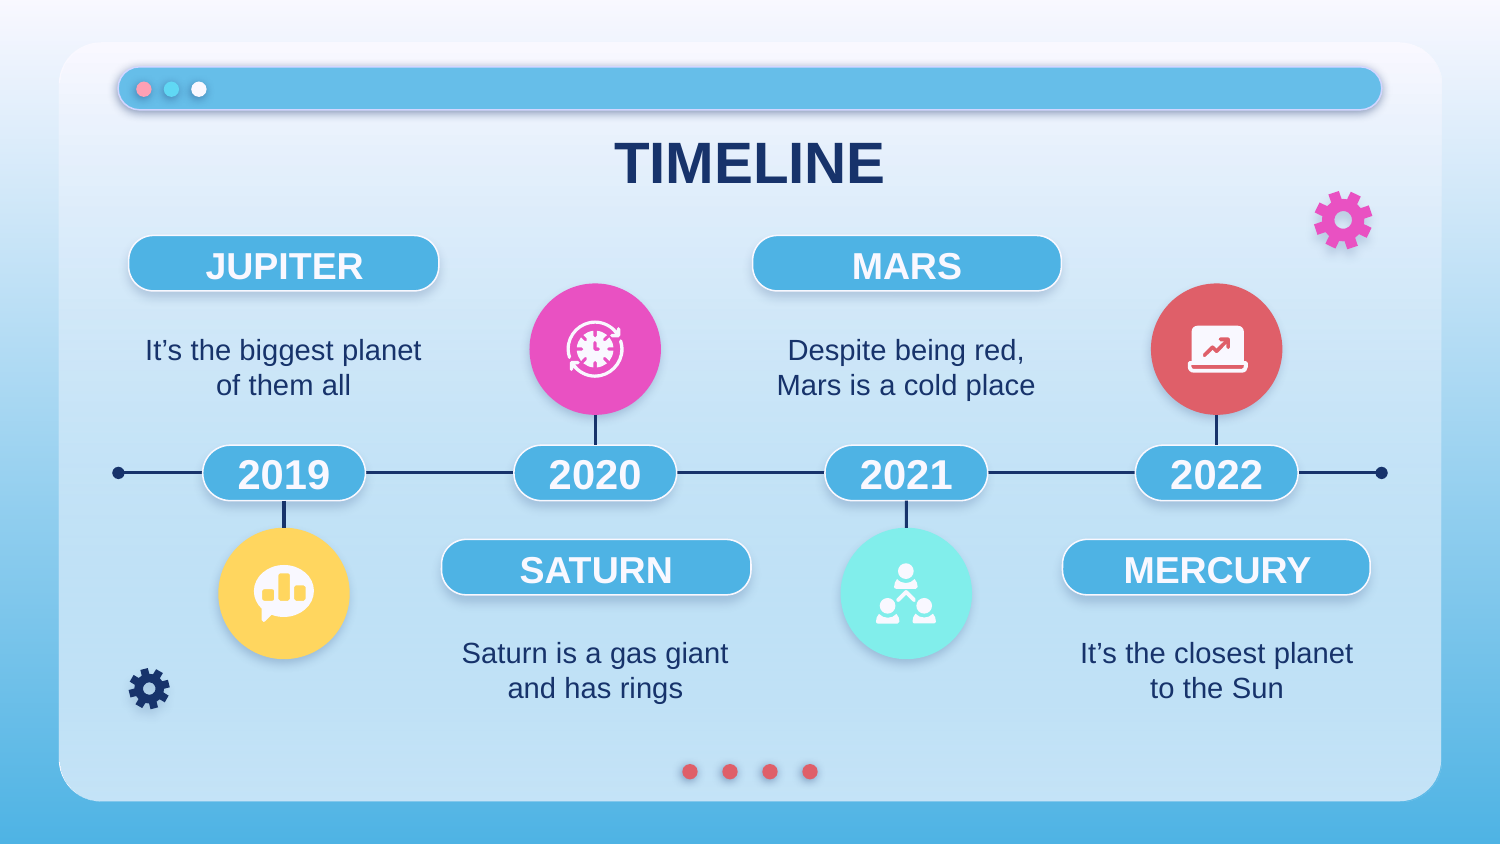

# TIMELINE

JUPITER
MARS

It’s the biggest planet of them all
Despite being red, Mars is a cold place

2019
2020
2021
2022

SATURN
MERCURY

Saturn is a gas giant and has rings
It’s the closest planet to the Sun